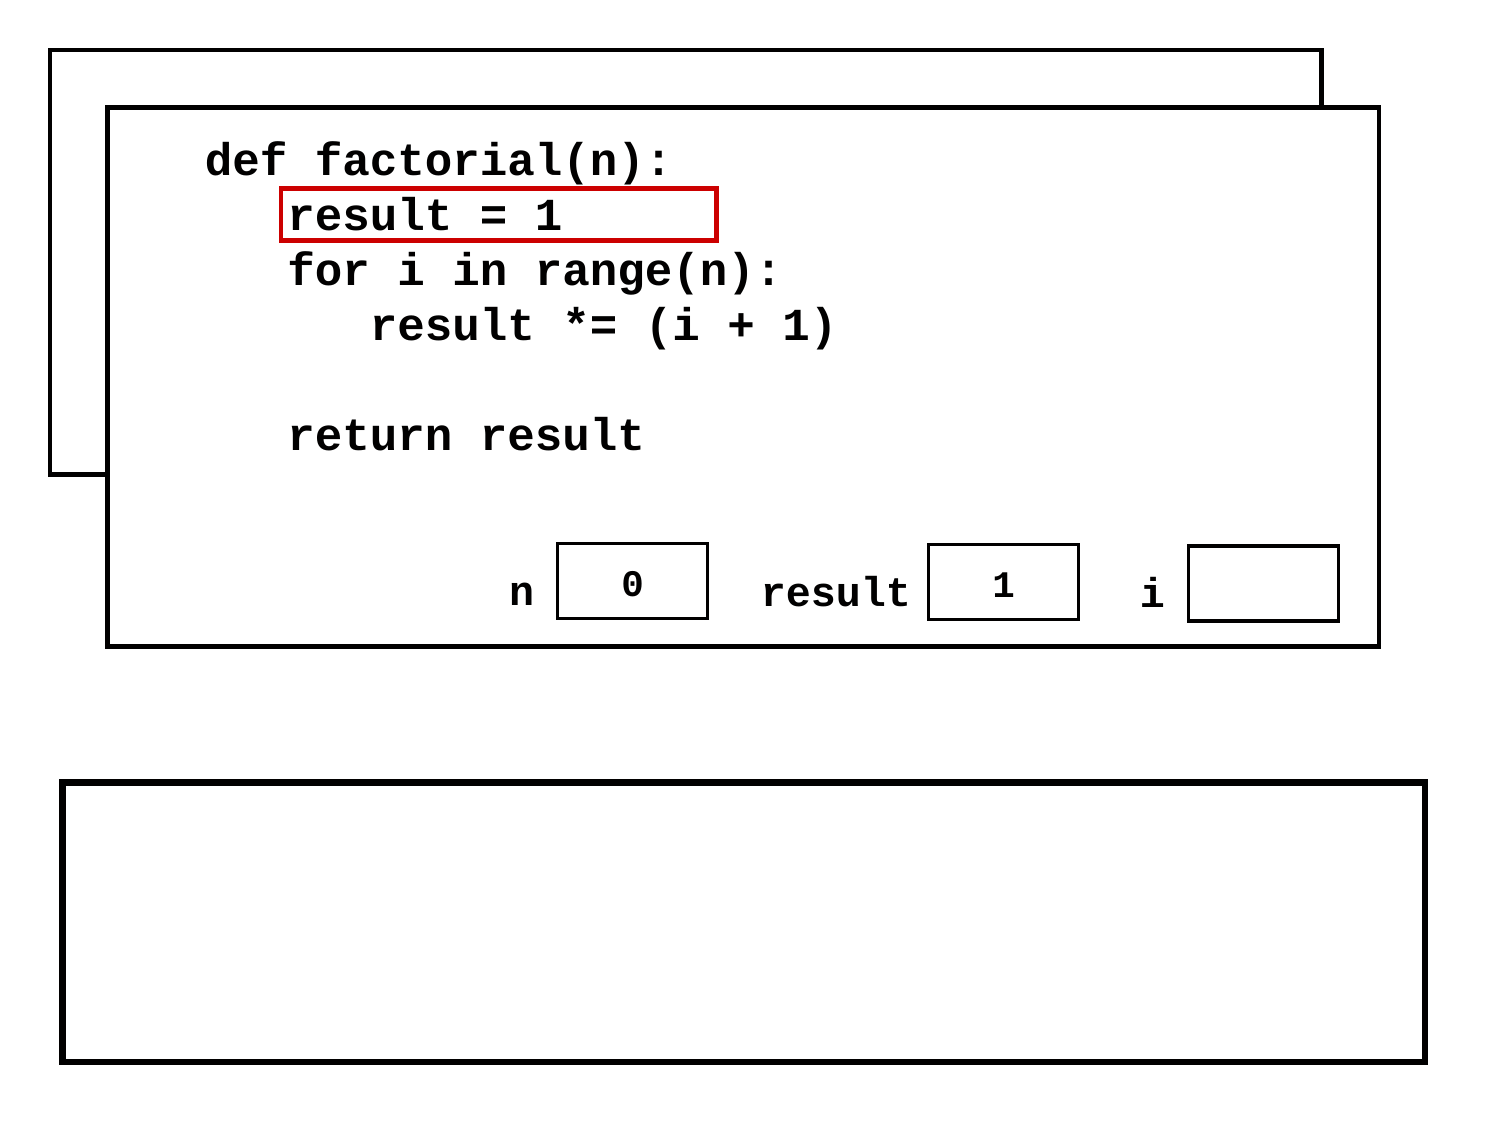

def main():
      for i in range(MAX_NUM):
         print(i, factorial(i))

   def factorial(n):
      result = 1
      for i in range(n):
         result *= (i + 1)

      return result

0
i
0
1

n
result
i